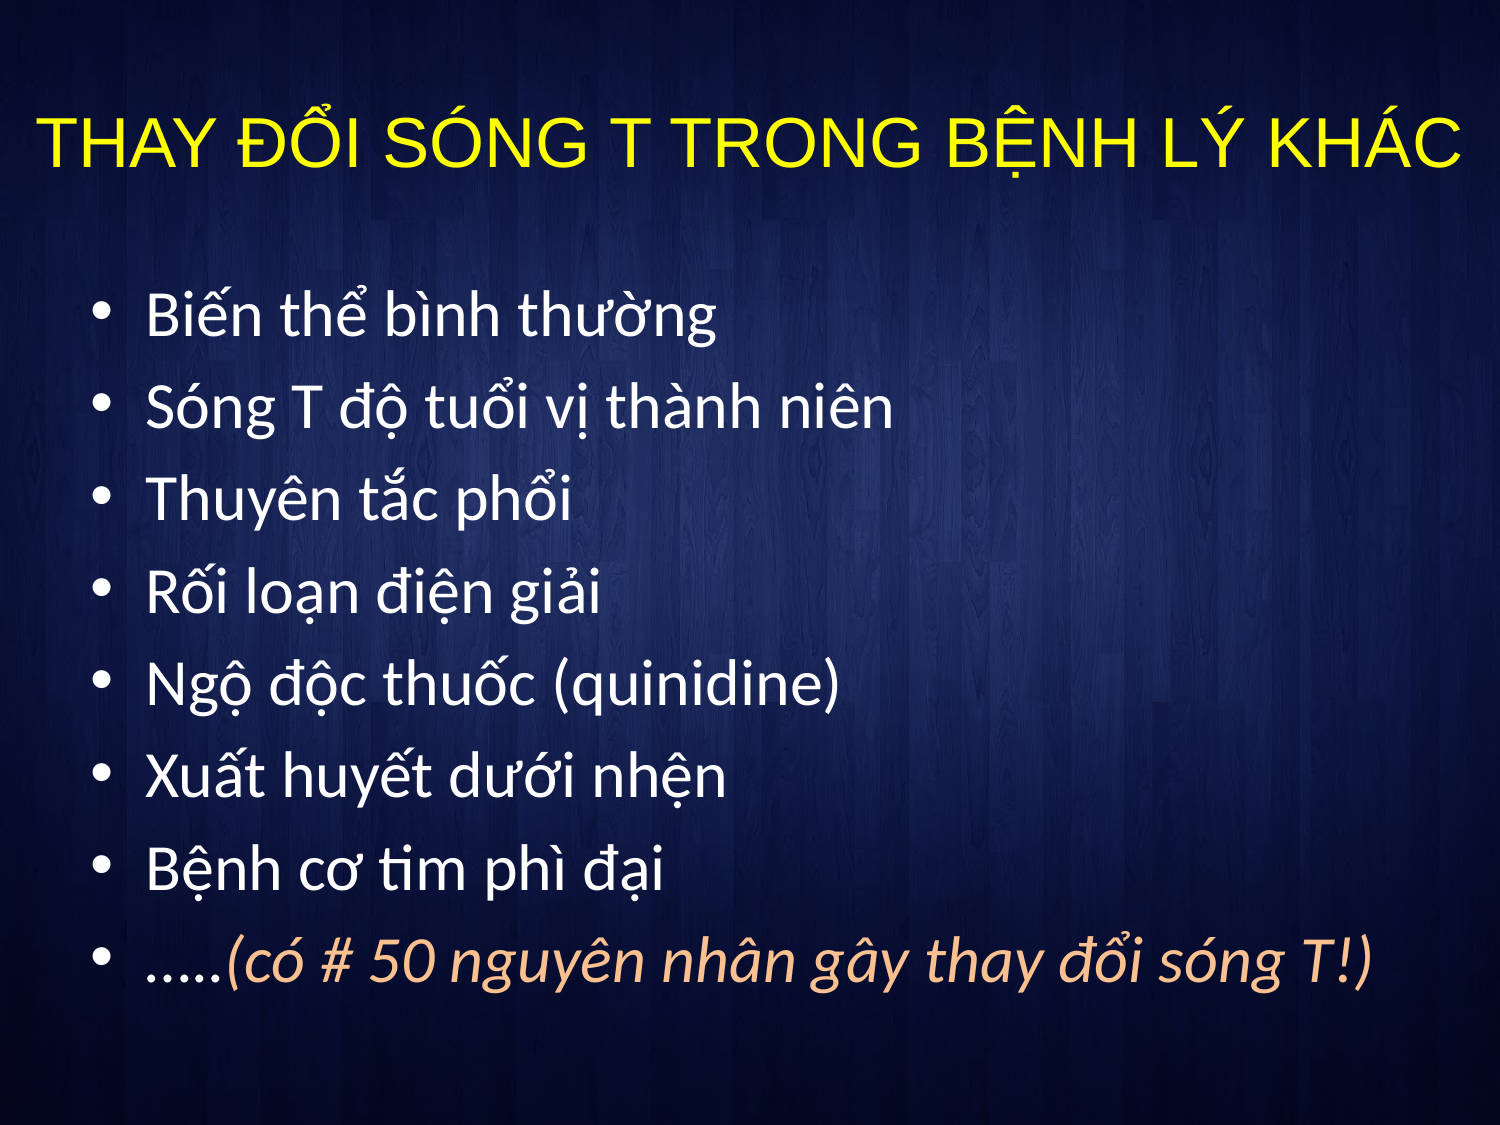

# THAY ĐỔI SÓNG T TRONG BỆNH LÝ KHÁC
Biến thể bình thường
Sóng T độ tuổi vị thành niên
Thuyên tắc phổi
Rối loạn điện giải
Ngộ độc thuốc (quinidine)
Xuất huyết dưới nhện
Bệnh cơ tim phì đại
…..(có # 50 nguyên nhân gây thay đổi sóng T!)